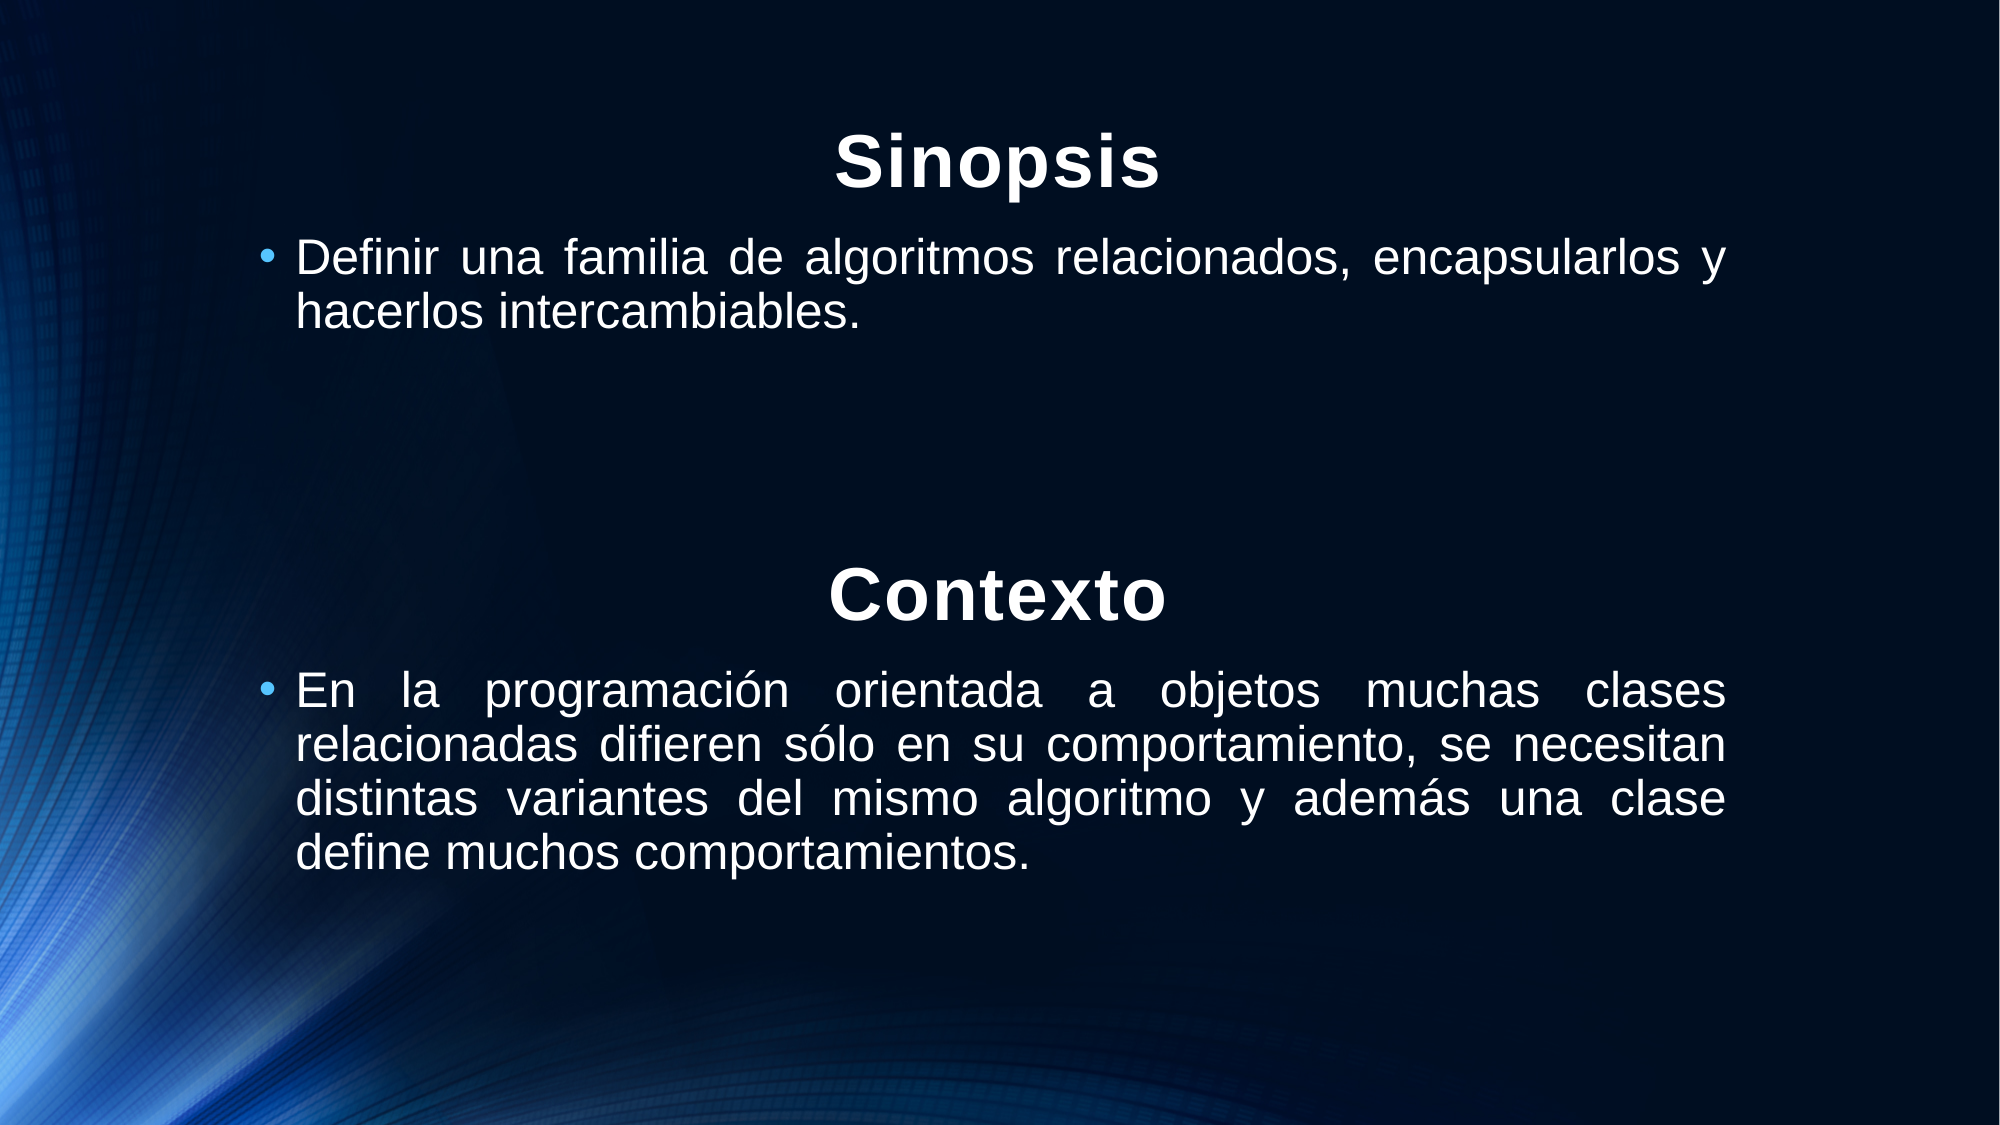

# Sinopsis
Definir una familia de algoritmos relacionados, encapsularlos y hacerlos intercambiables.
Contexto
En la programación orientada a objetos muchas clases relacionadas difieren sólo en su comportamiento, se necesitan distintas variantes del mismo algoritmo y además una clase define muchos comportamientos.